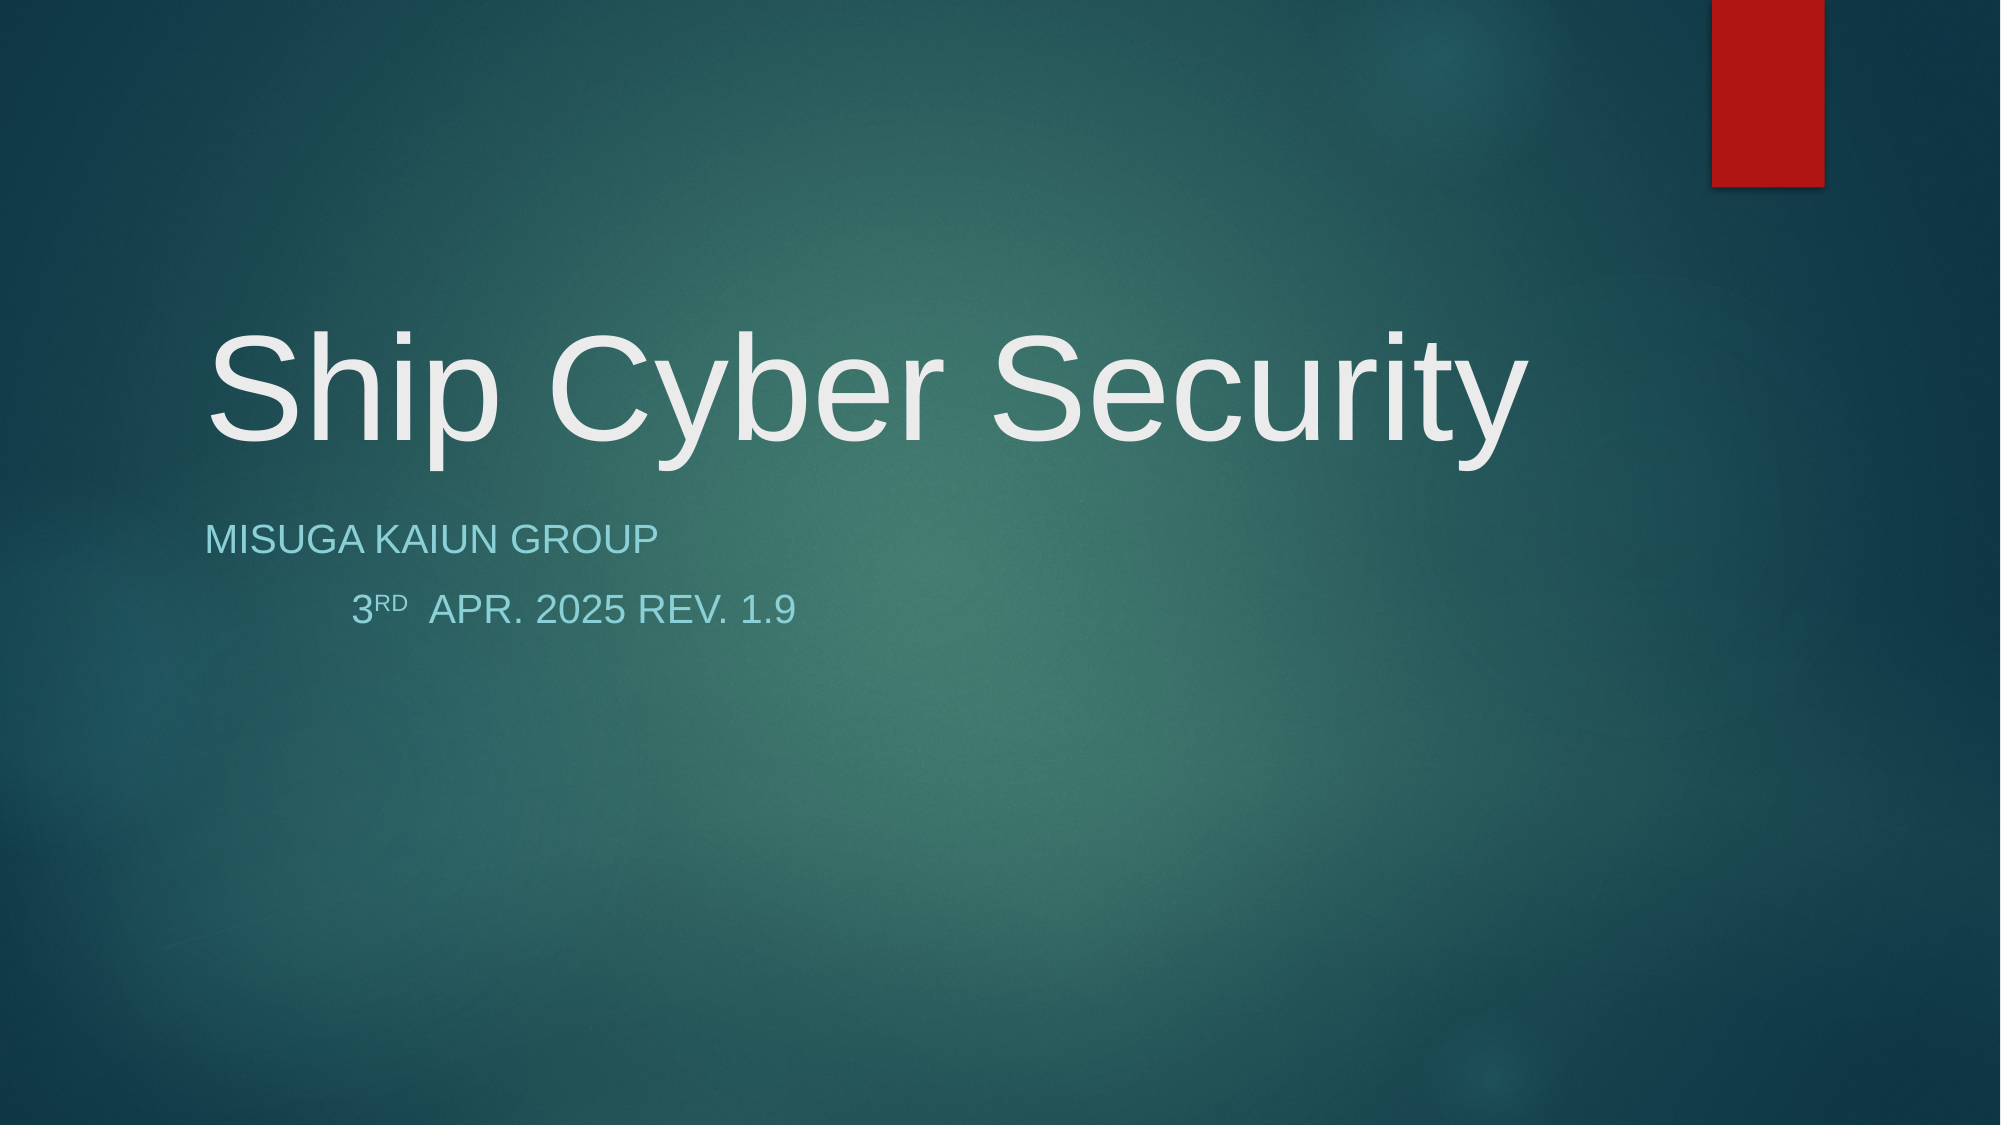

# Ship Cyber Security
Misuga Kaiun Group
													3rd  APR. 2025 Rev. 1.9